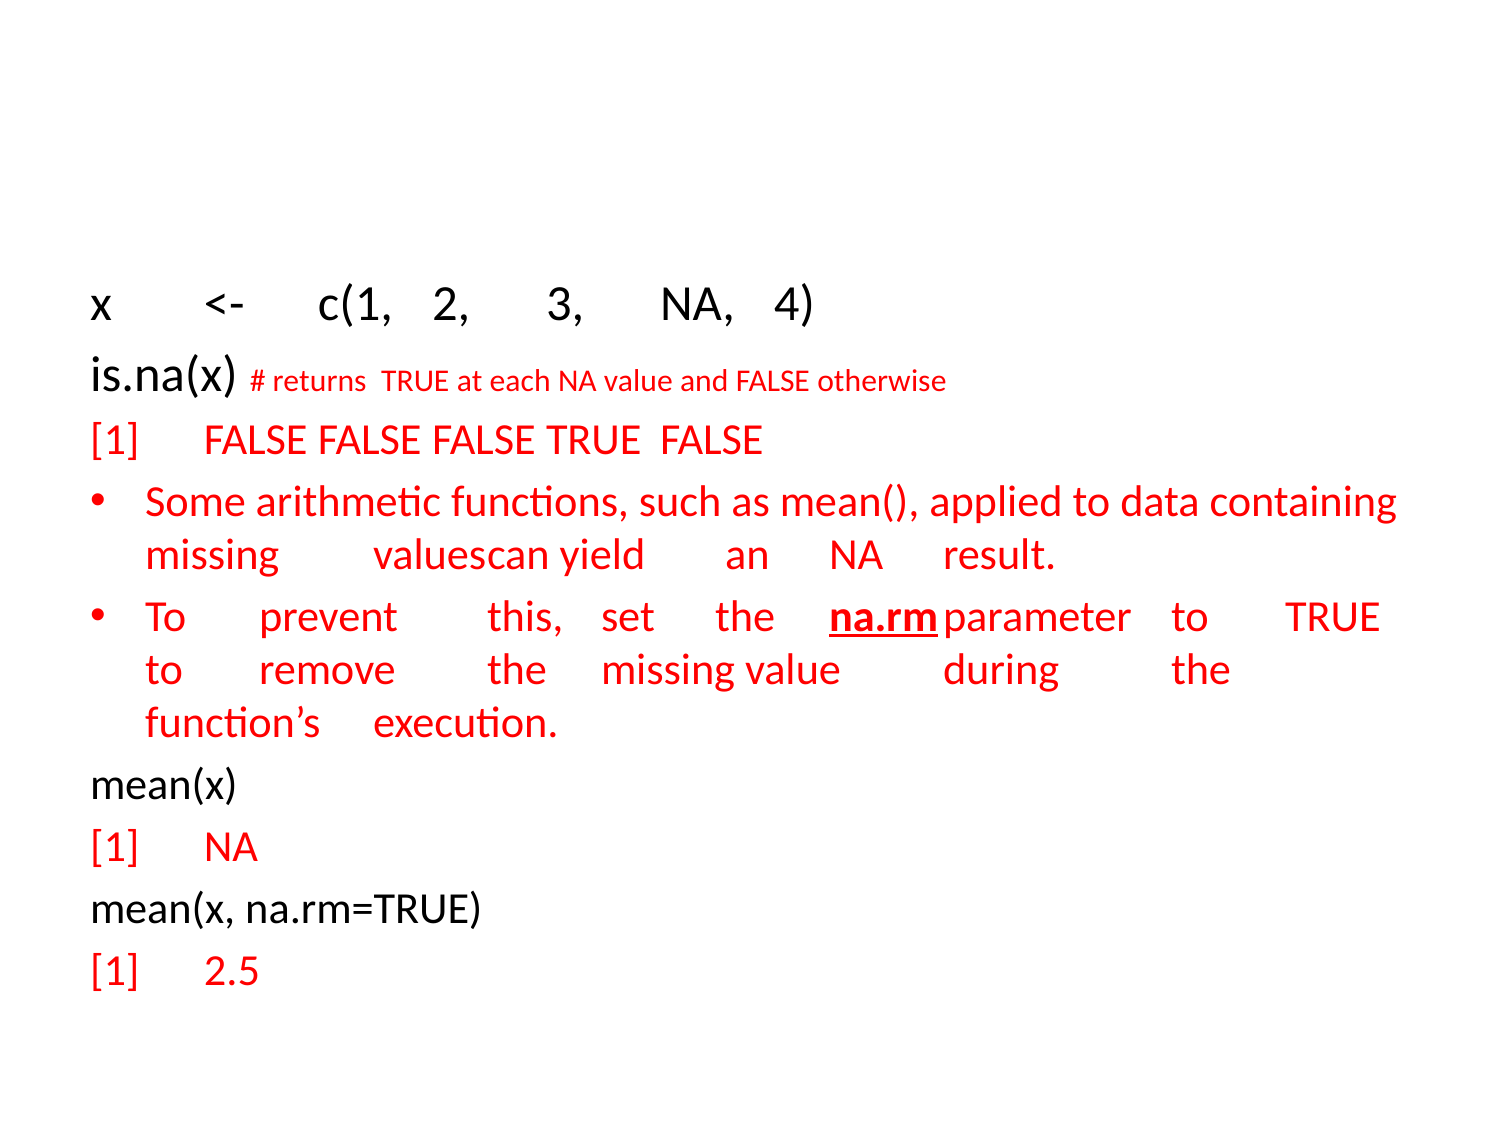

#
x	<-	c(1,	2,	3,	NA,	4)
is.na(x) # returns  TRUE at each NA value and FALSE otherwise
[1]	FALSE	FALSE	FALSE	TRUE	FALSE
Some arithmetic functions, such as mean(), applied to data containing	missing	values	can yield	 an	NA	result.
To 	prevent	this,	set	the	na.rm	parameter	to	TRUE	to	remove	the	missing value	during	the	function’s	execution.
mean(x)
[1]	NA
mean(x, na.rm=TRUE)
[1]	2.5